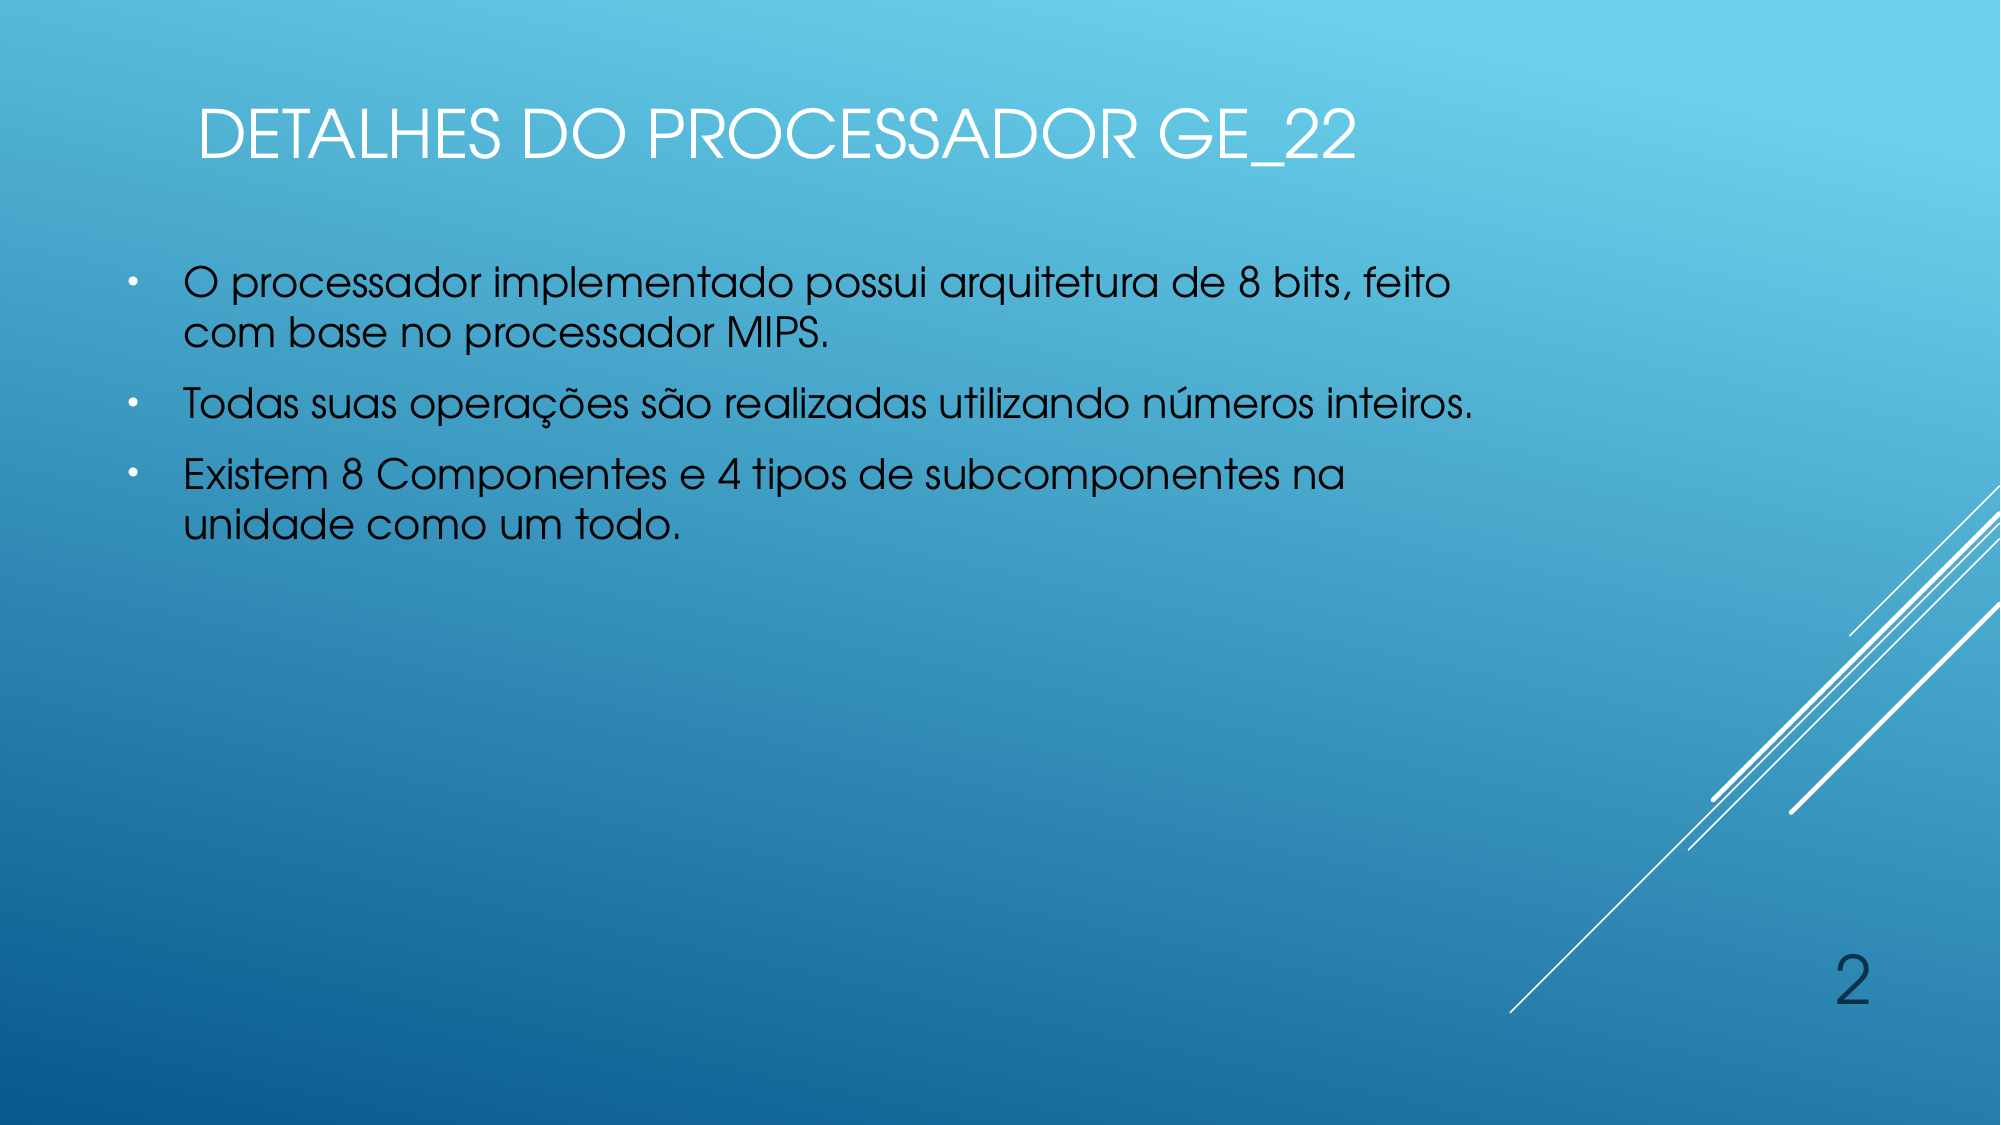

# Detalhes do processador GE_22
O processador implementado possui arquitetura de 8 bits, feito com base no processador MIPS.
Todas suas operações são realizadas utilizando números inteiros.
Existem 8 Componentes e 4 tipos de subcomponentes na unidade como um todo.
2